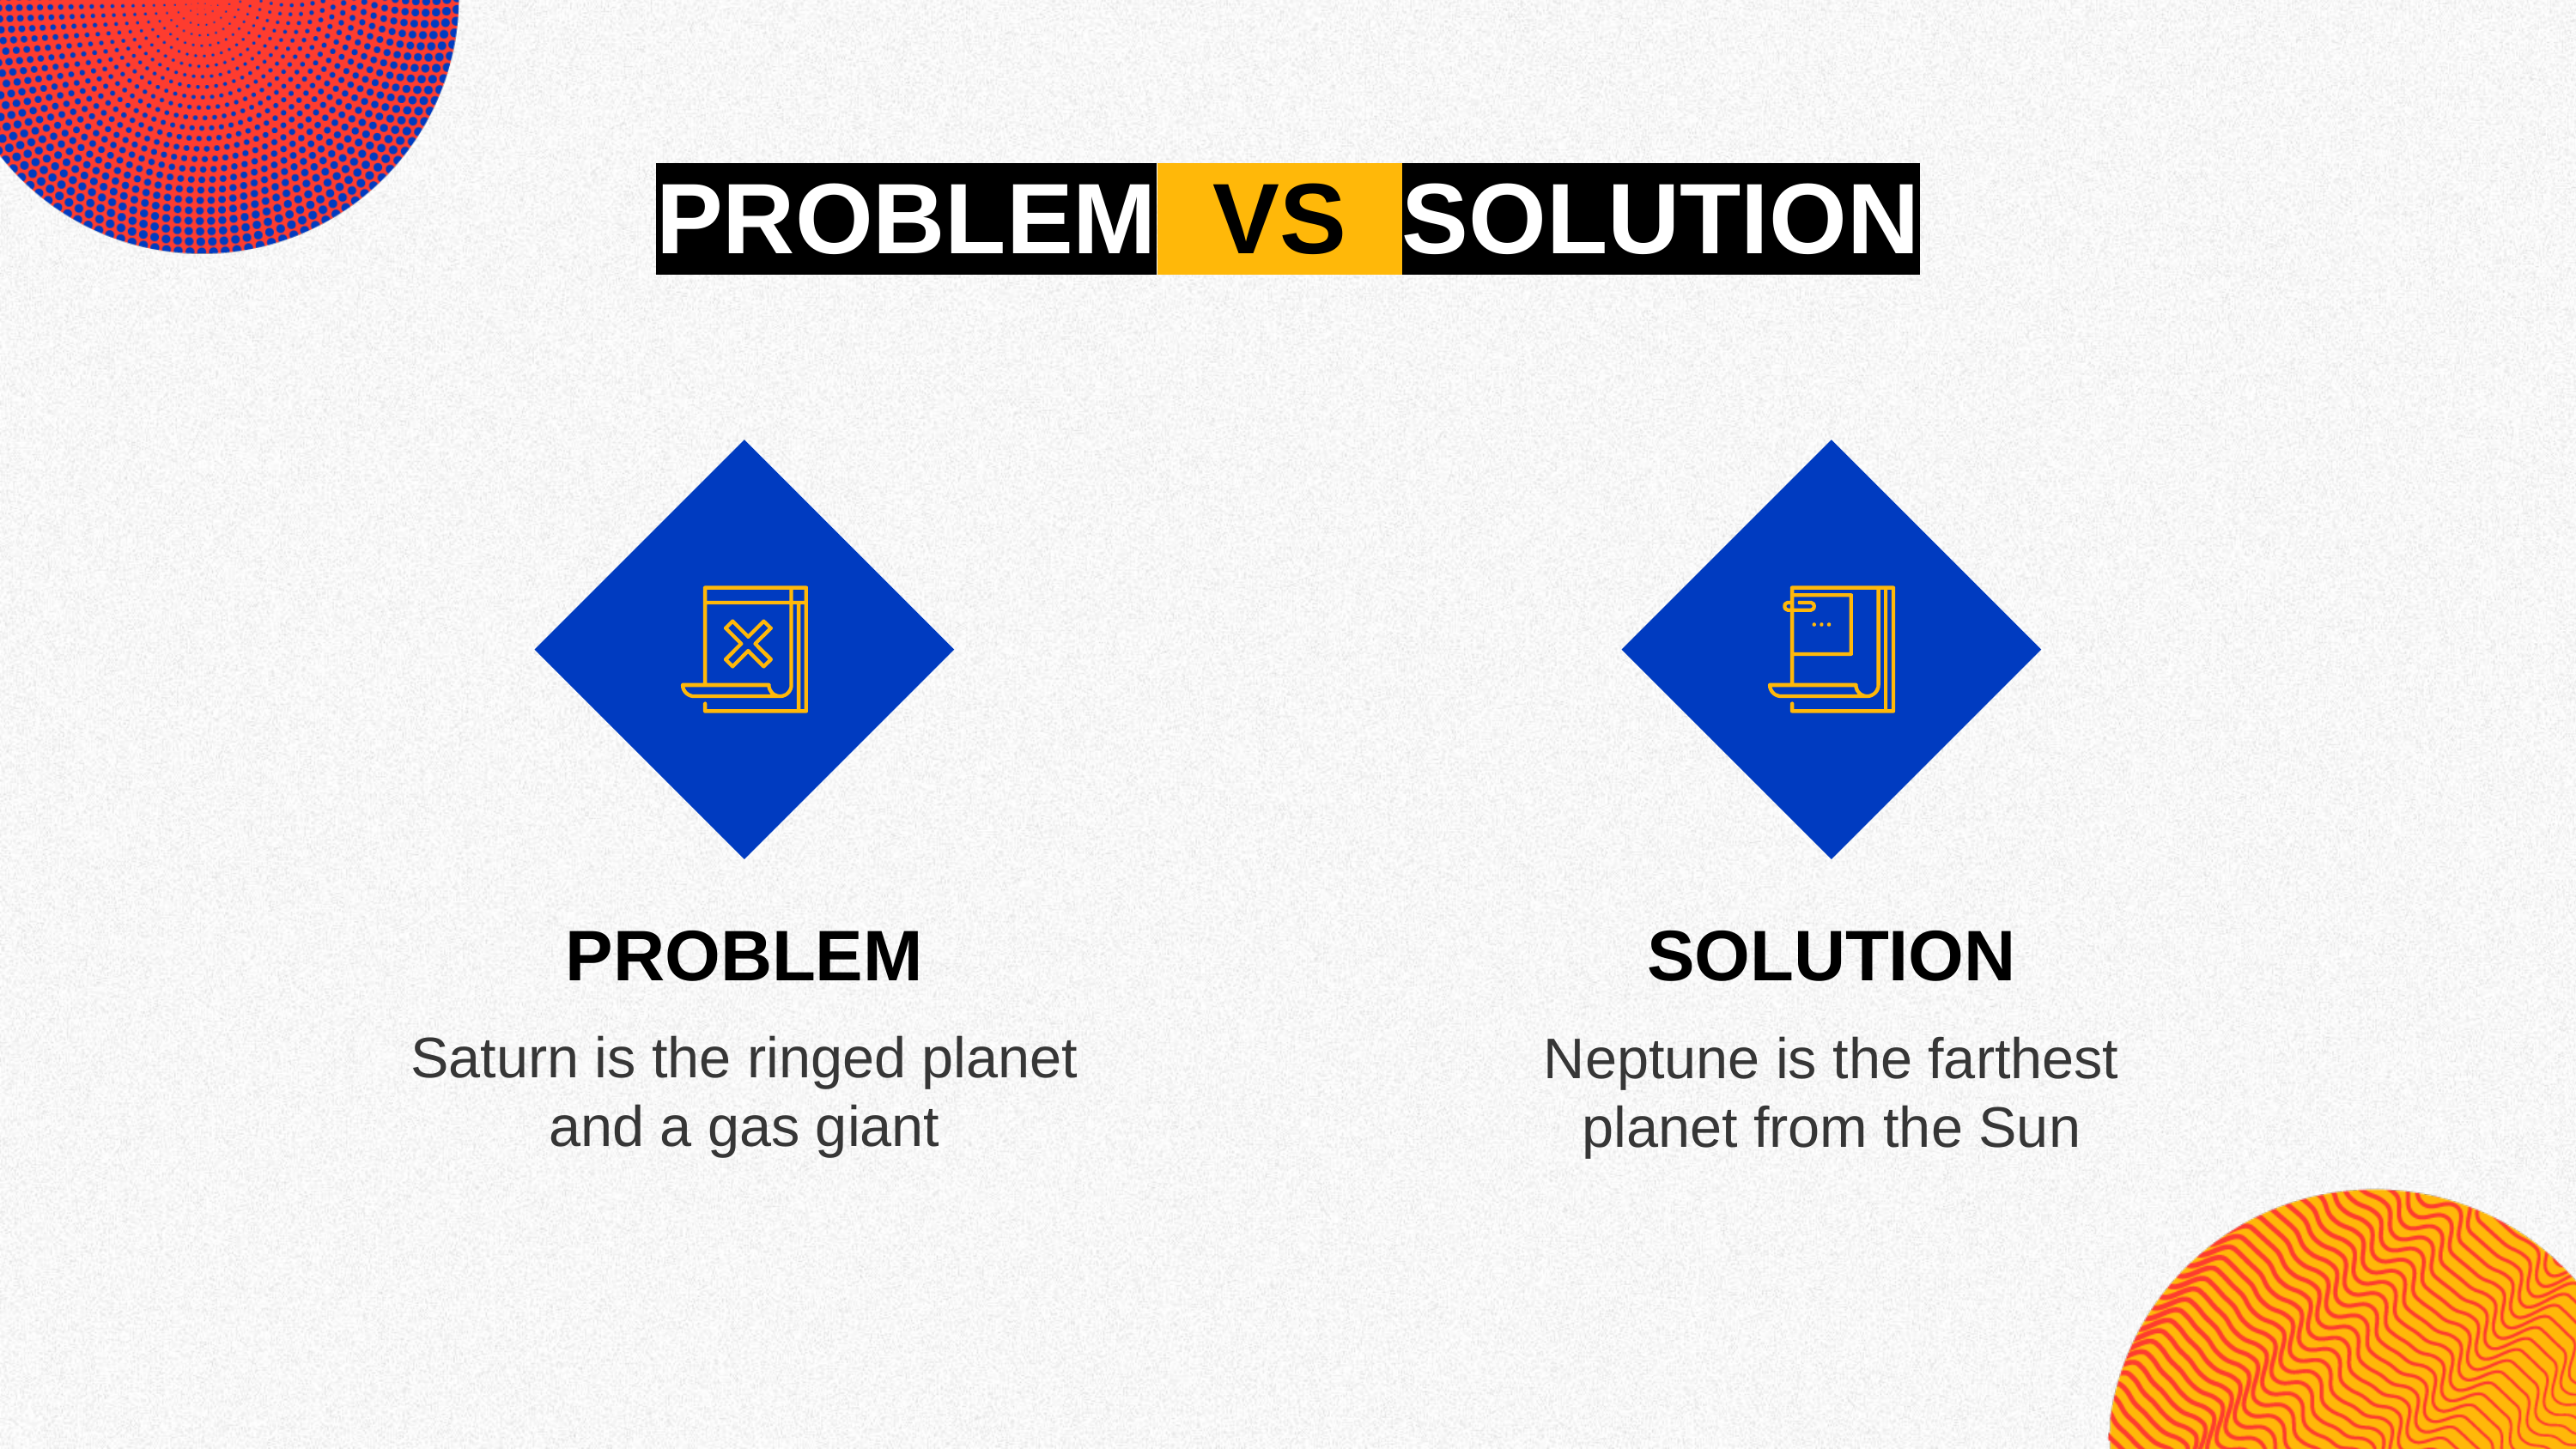

# PROBLEM  VS. SOLUTION

PROBLEM
SOLUTION
Saturn is the ringed planet and a gas giant
Neptune is the farthest planet from the Sun